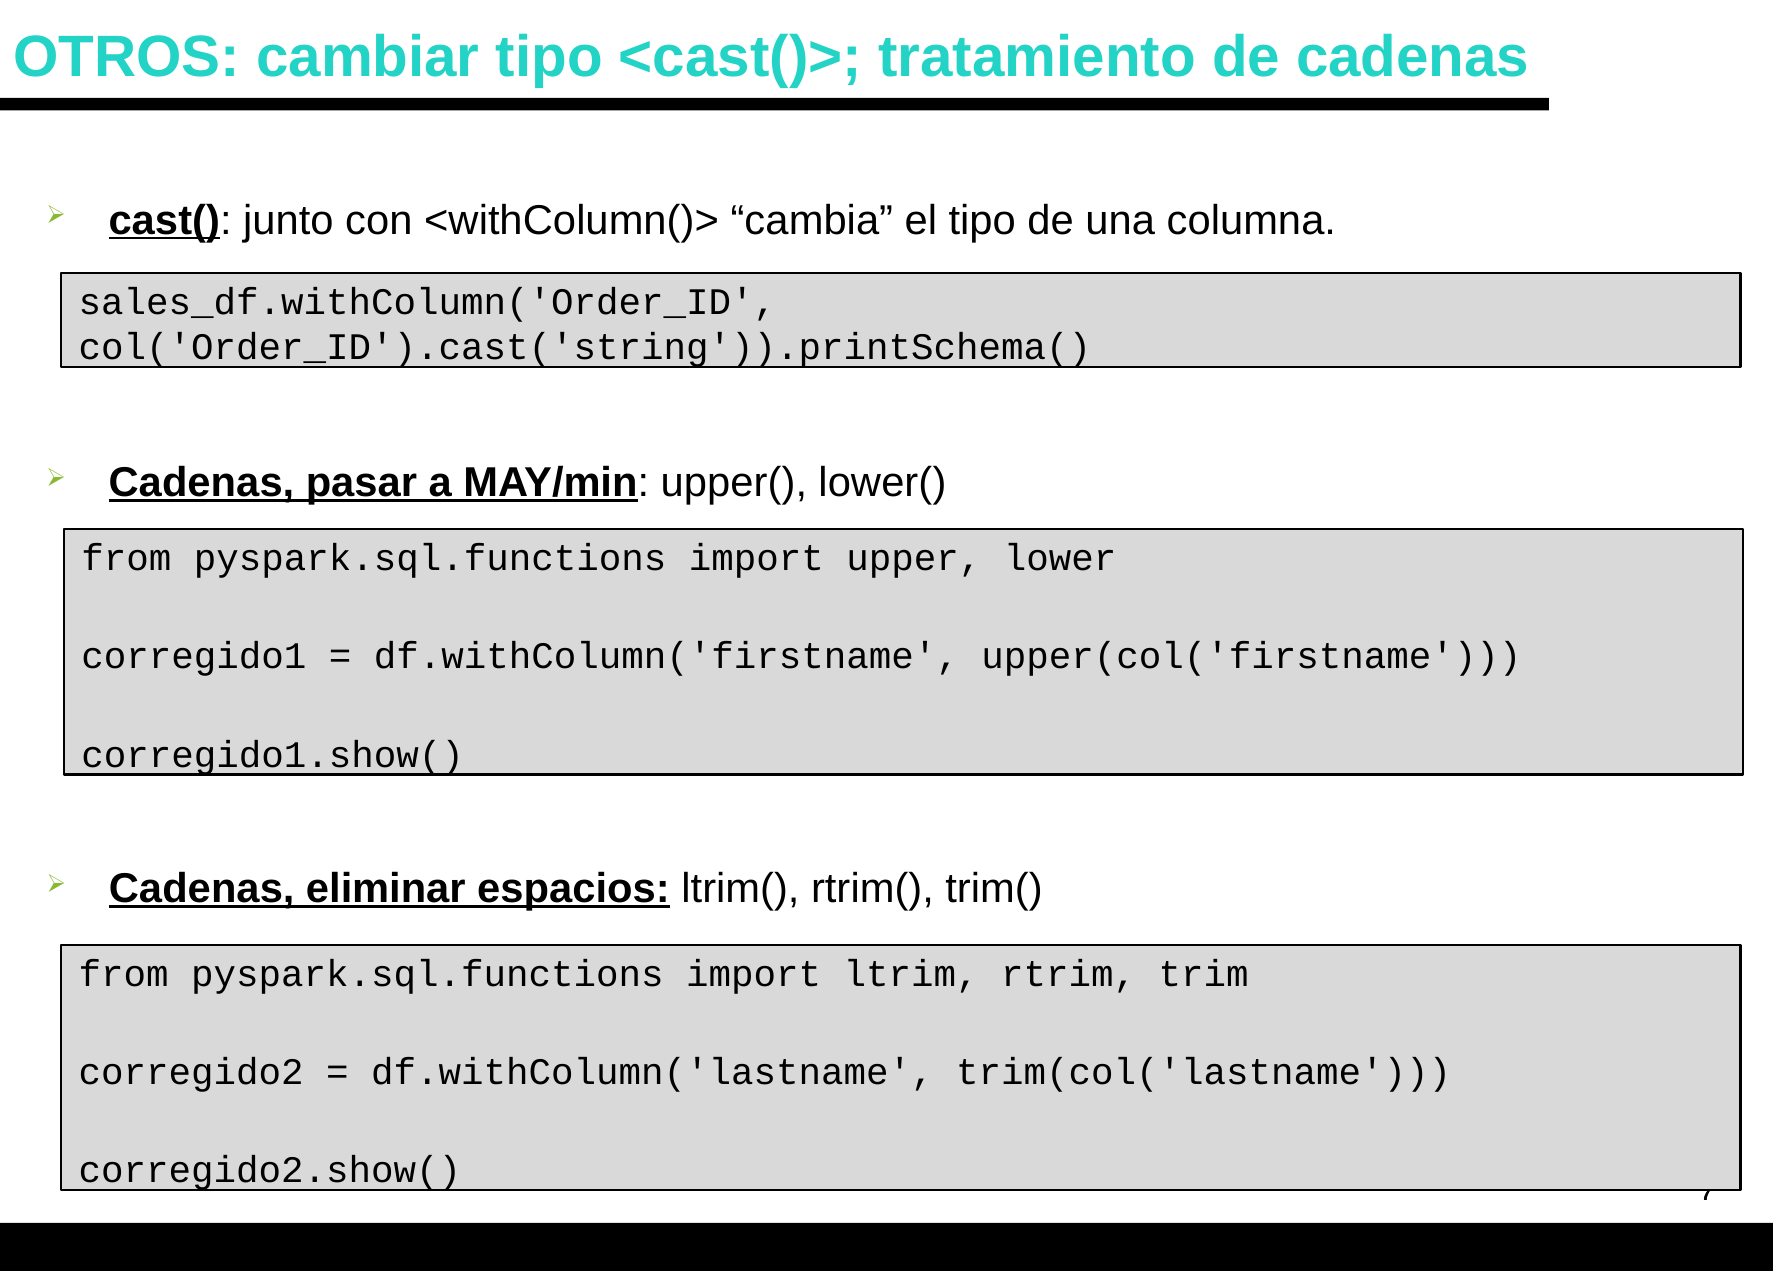

# OTROS: cambiar tipo <cast()>; tratamiento de cadenas

cast(): junto con <withColumn()> “cambia” el tipo de una columna.
sales_df.withColumn('Order_ID', col('Order_ID').cast('string')).printSchema()
Cadenas, pasar a MAY/min: upper(), lower()
from pyspark.sql.functions import upper, lower

corregido1 = df.withColumn('firstname', upper(col('firstname')))

corregido1.show()
Cadenas, eliminar espacios: ltrim(), rtrim(), trim()
from pyspark.sql.functions import ltrim, rtrim, trim

corregido2 = df.withColumn('lastname', trim(col('lastname')))

corregido2.show()
7